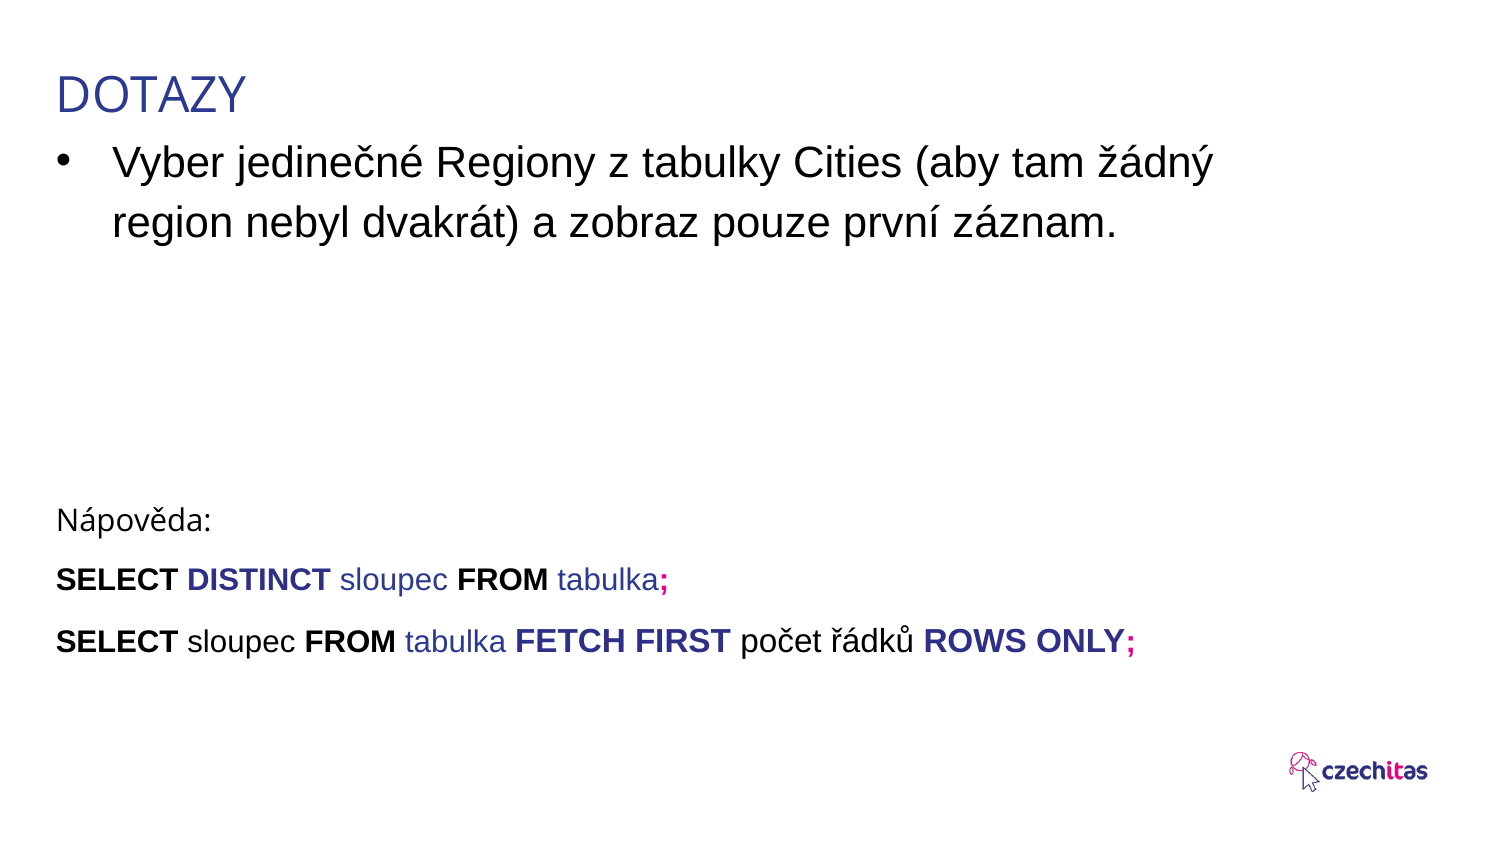

# DOTAZY
Vyber jedinečné Regiony z tabulky Cities (aby tam žádný region nebyl dvakrát) a zobraz pouze první záznam.

Nápověda:
SELECT DISTINCT sloupec FROM tabulka;
SELECT sloupec FROM tabulka FETCH FIRST počet řádků ROWS ONLY;